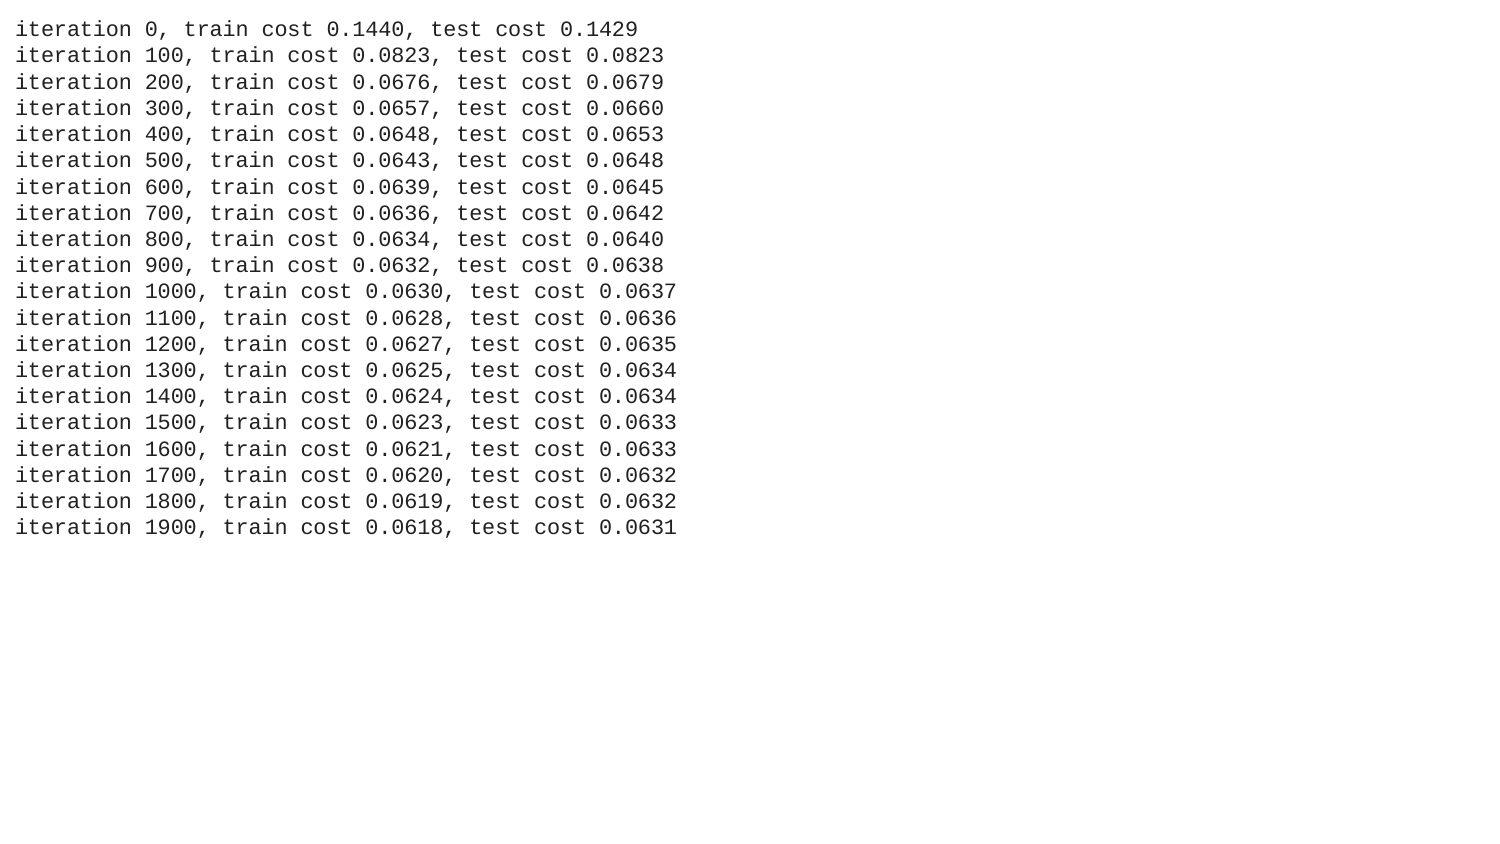

iteration 0, train cost 0.1440, test cost 0.1429 iteration 100, train cost 0.0823, test cost 0.0823 iteration 200, train cost 0.0676, test cost 0.0679 iteration 300, train cost 0.0657, test cost 0.0660 iteration 400, train cost 0.0648, test cost 0.0653 iteration 500, train cost 0.0643, test cost 0.0648 iteration 600, train cost 0.0639, test cost 0.0645 iteration 700, train cost 0.0636, test cost 0.0642 iteration 800, train cost 0.0634, test cost 0.0640 iteration 900, train cost 0.0632, test cost 0.0638 iteration 1000, train cost 0.0630, test cost 0.0637 iteration 1100, train cost 0.0628, test cost 0.0636 iteration 1200, train cost 0.0627, test cost 0.0635 iteration 1300, train cost 0.0625, test cost 0.0634 iteration 1400, train cost 0.0624, test cost 0.0634 iteration 1500, train cost 0.0623, test cost 0.0633 iteration 1600, train cost 0.0621, test cost 0.0633 iteration 1700, train cost 0.0620, test cost 0.0632 iteration 1800, train cost 0.0619, test cost 0.0632 iteration 1900, train cost 0.0618, test cost 0.0631